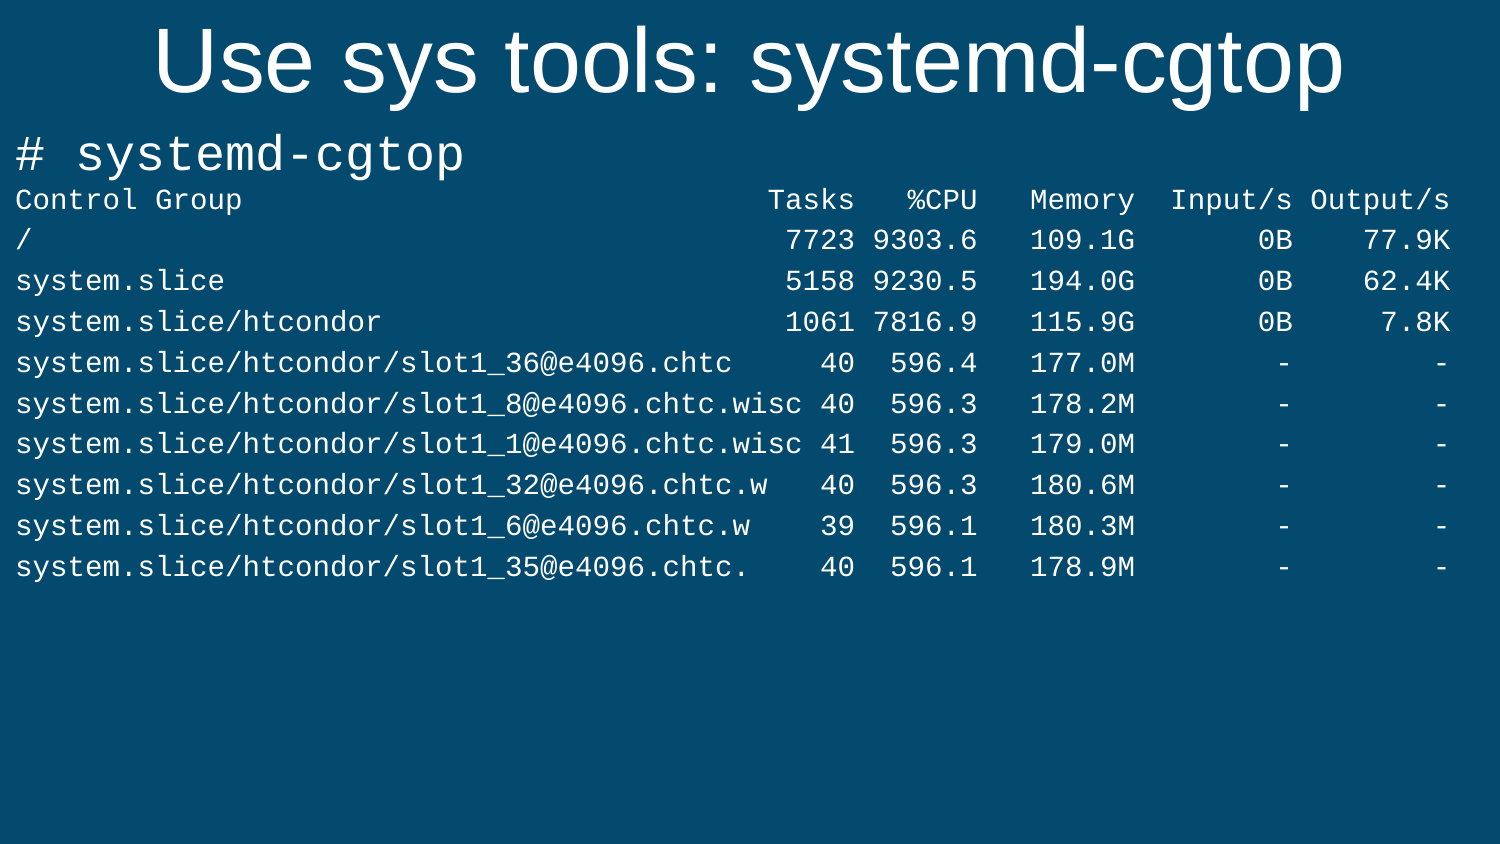

# Use sys tools: systemd-cgtop
# systemd-cgtop Control Group                              Tasks   %CPU   Memory  Input/s Output/s
/                                           7723 9303.6   109.1G       0B    77.9K
system.slice                                5158 9230.5   194.0G       0B    62.4K
system.slice/htcondor                       1061 7816.9   115.9G       0B     7.8K
system.slice/htcondor/slot1_36@e4096.chtc     40  596.4   177.0M        -        -
system.slice/htcondor/slot1_8@e4096.chtc.wisc 40  596.3   178.2M        -        -
system.slice/htcondor/slot1_1@e4096.chtc.wisc 41  596.3   179.0M        -        -
system.slice/htcondor/slot1_32@e4096.chtc.w   40  596.3   180.6M        -        -
system.slice/htcondor/slot1_6@e4096.chtc.w    39  596.1   180.3M        -        -
system.slice/htcondor/slot1_35@e4096.chtc.    40  596.1   178.9M        -        -